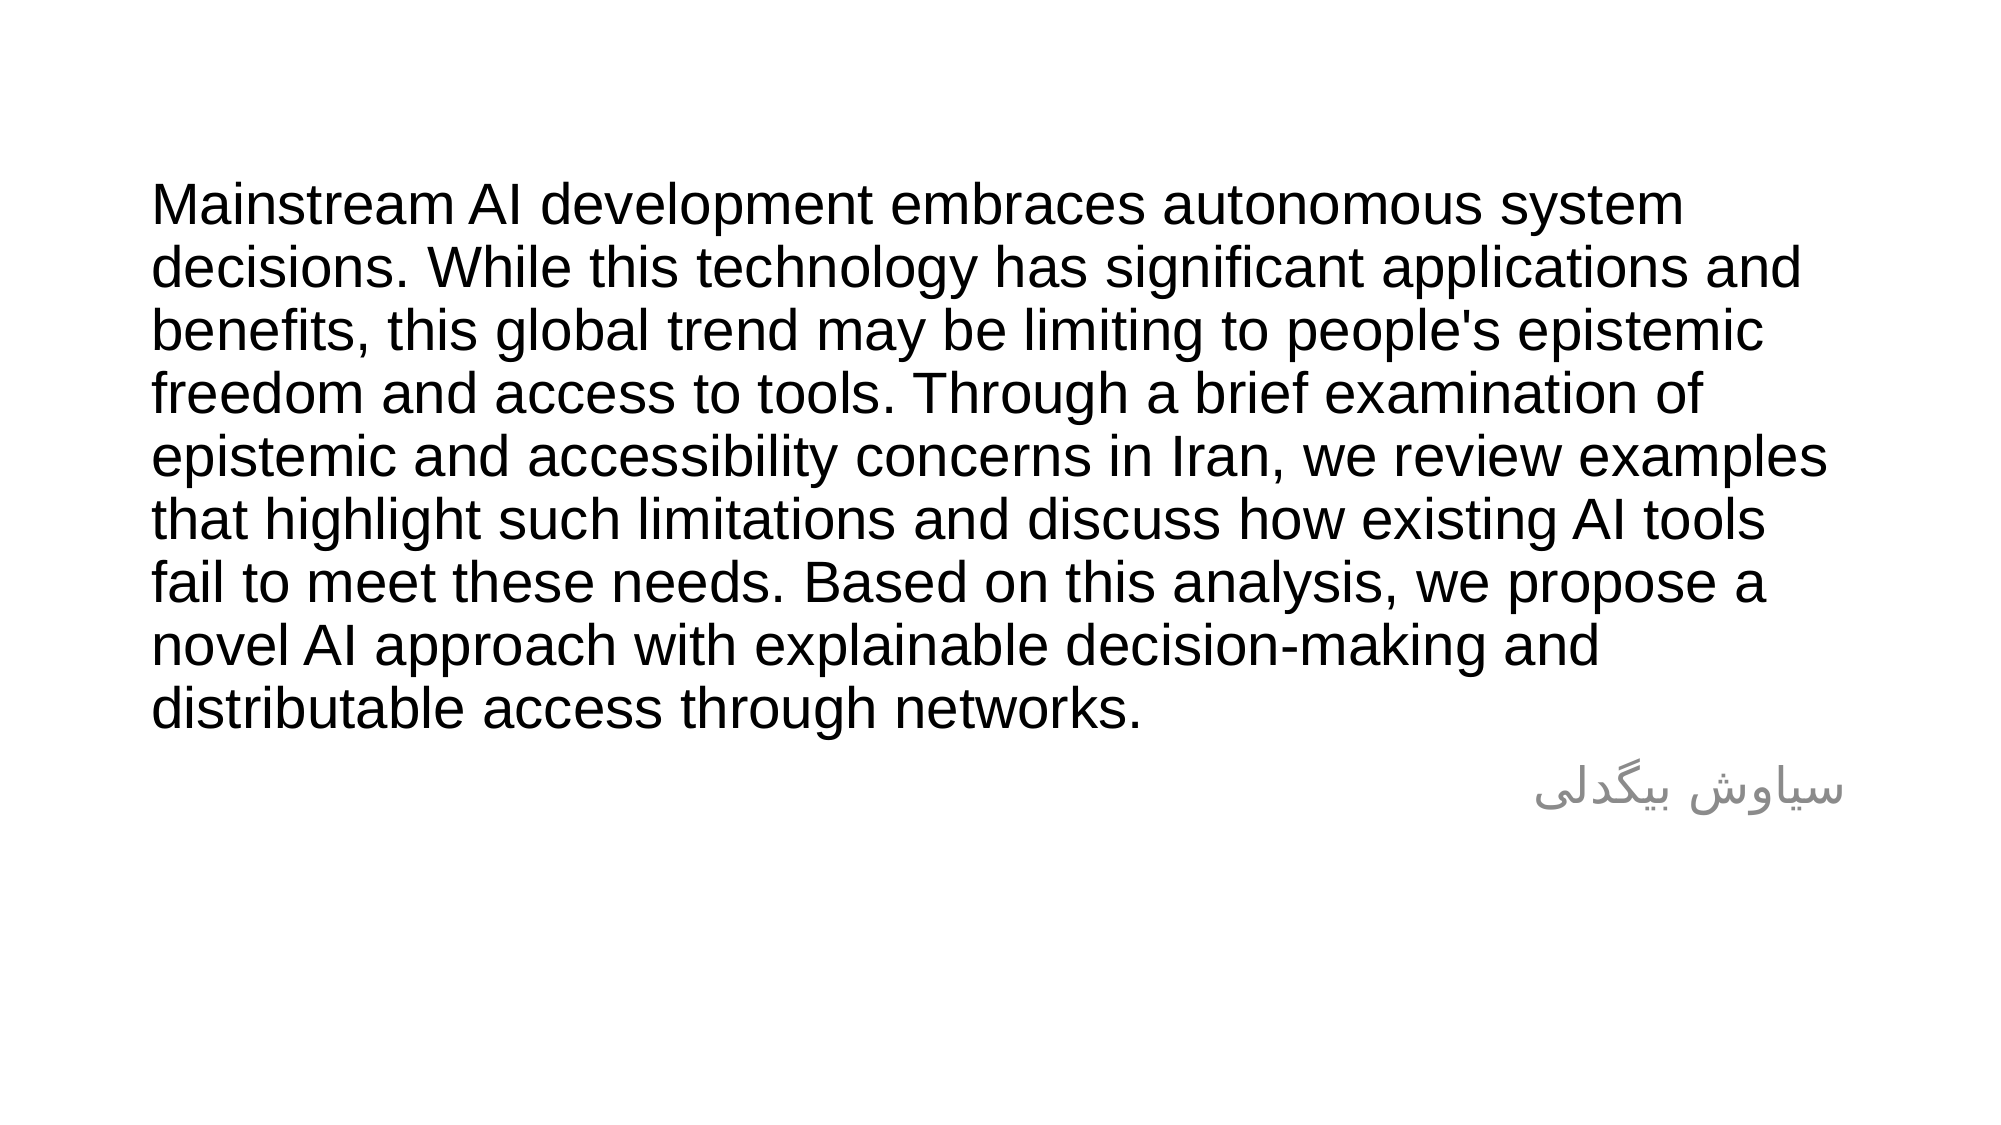

# Mainstream AI development embraces autonomous system decisions. While this technology has significant applications and benefits, this global trend may be limiting to people's epistemic freedom and access to tools. Through a brief examination of epistemic and accessibility concerns in Iran, we review examples that highlight such limitations and discuss how existing AI tools fail to meet these needs. Based on this analysis, we propose a novel AI approach with explainable decision-making and distributable access through networks.
سیاوش بیگدلی